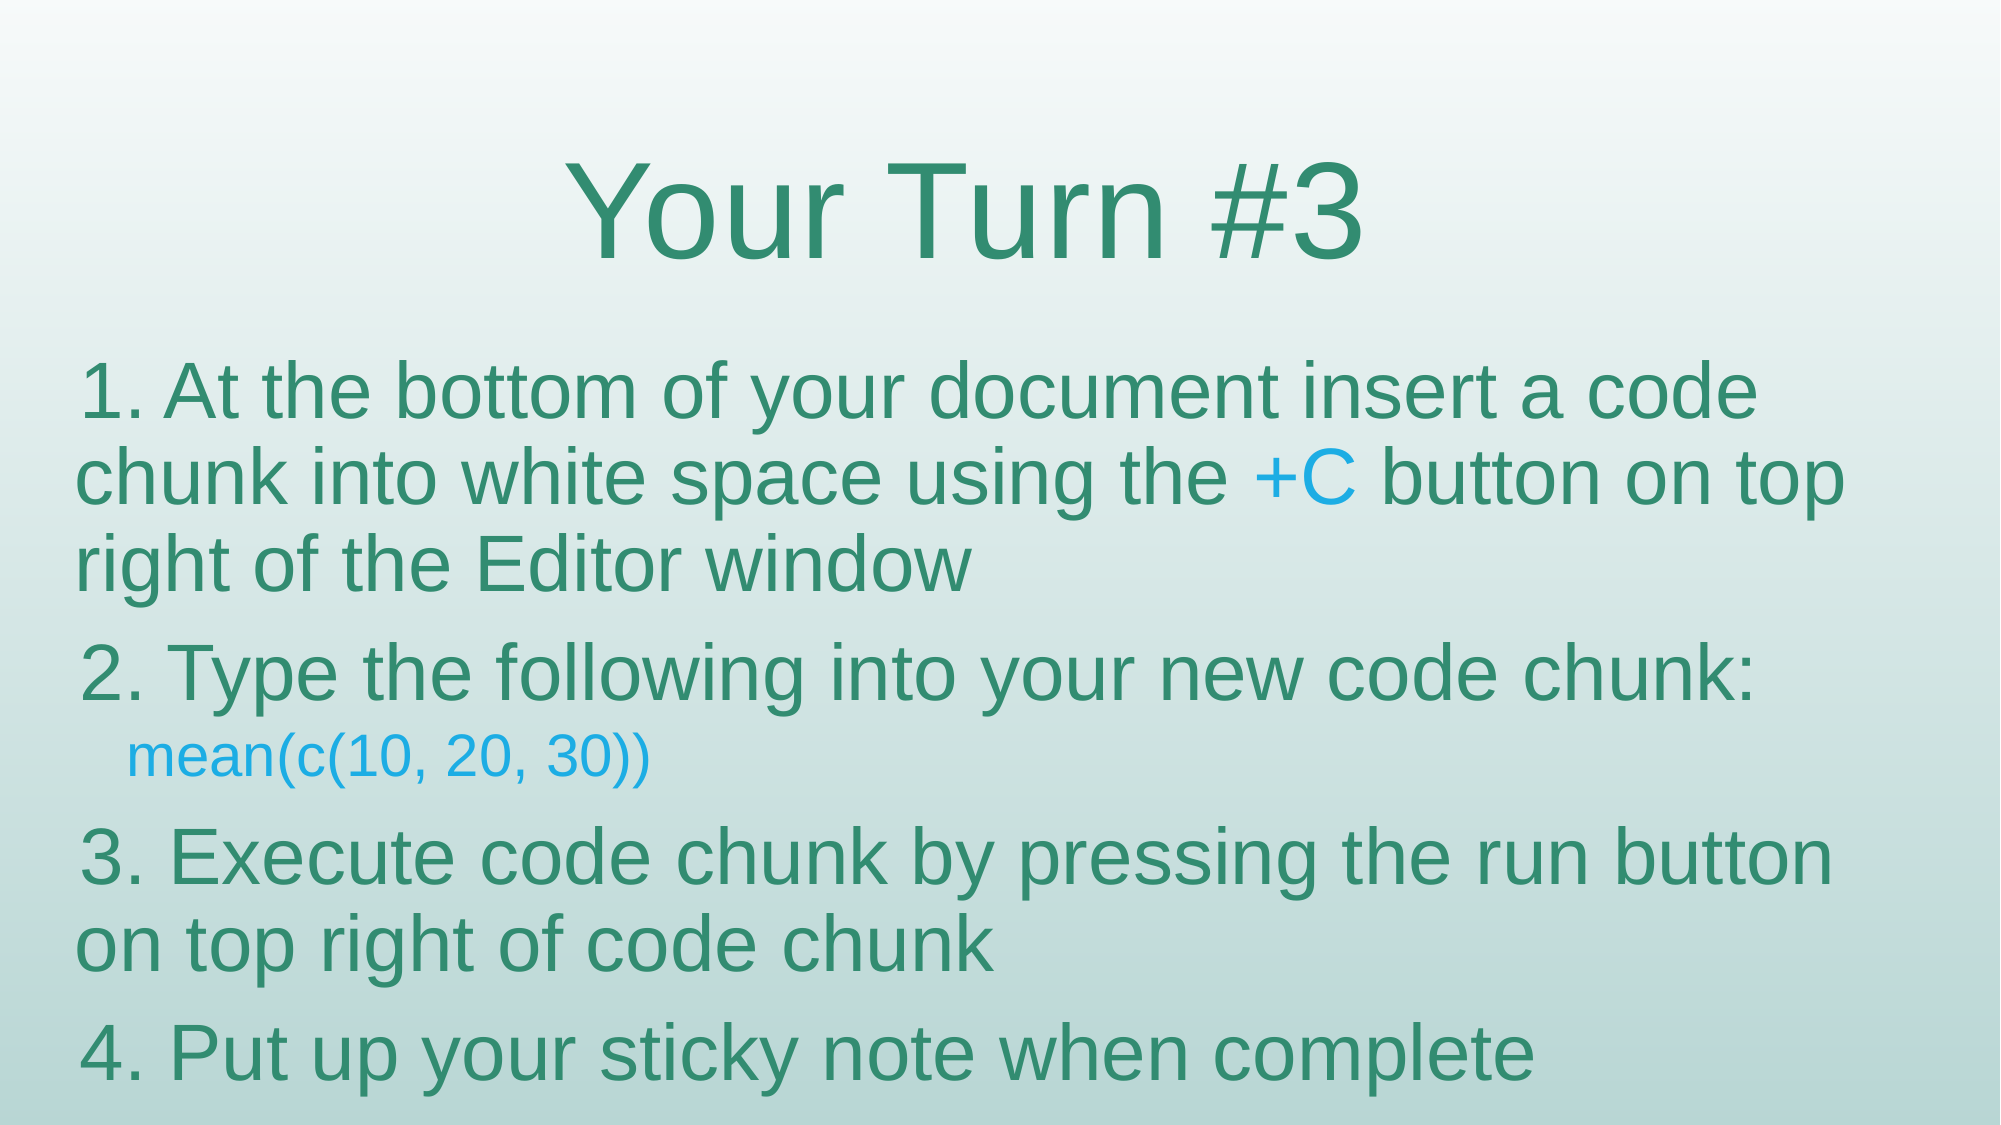

# Your Turn #3
1. At the bottom of your document insert a code chunk into white space using the +C button on top right of the Editor window
2. Type the following into your new code chunk:
mean(c(10, 20, 30))
3. Execute code chunk by pressing the run button on top right of code chunk
4. Put up your sticky note when complete